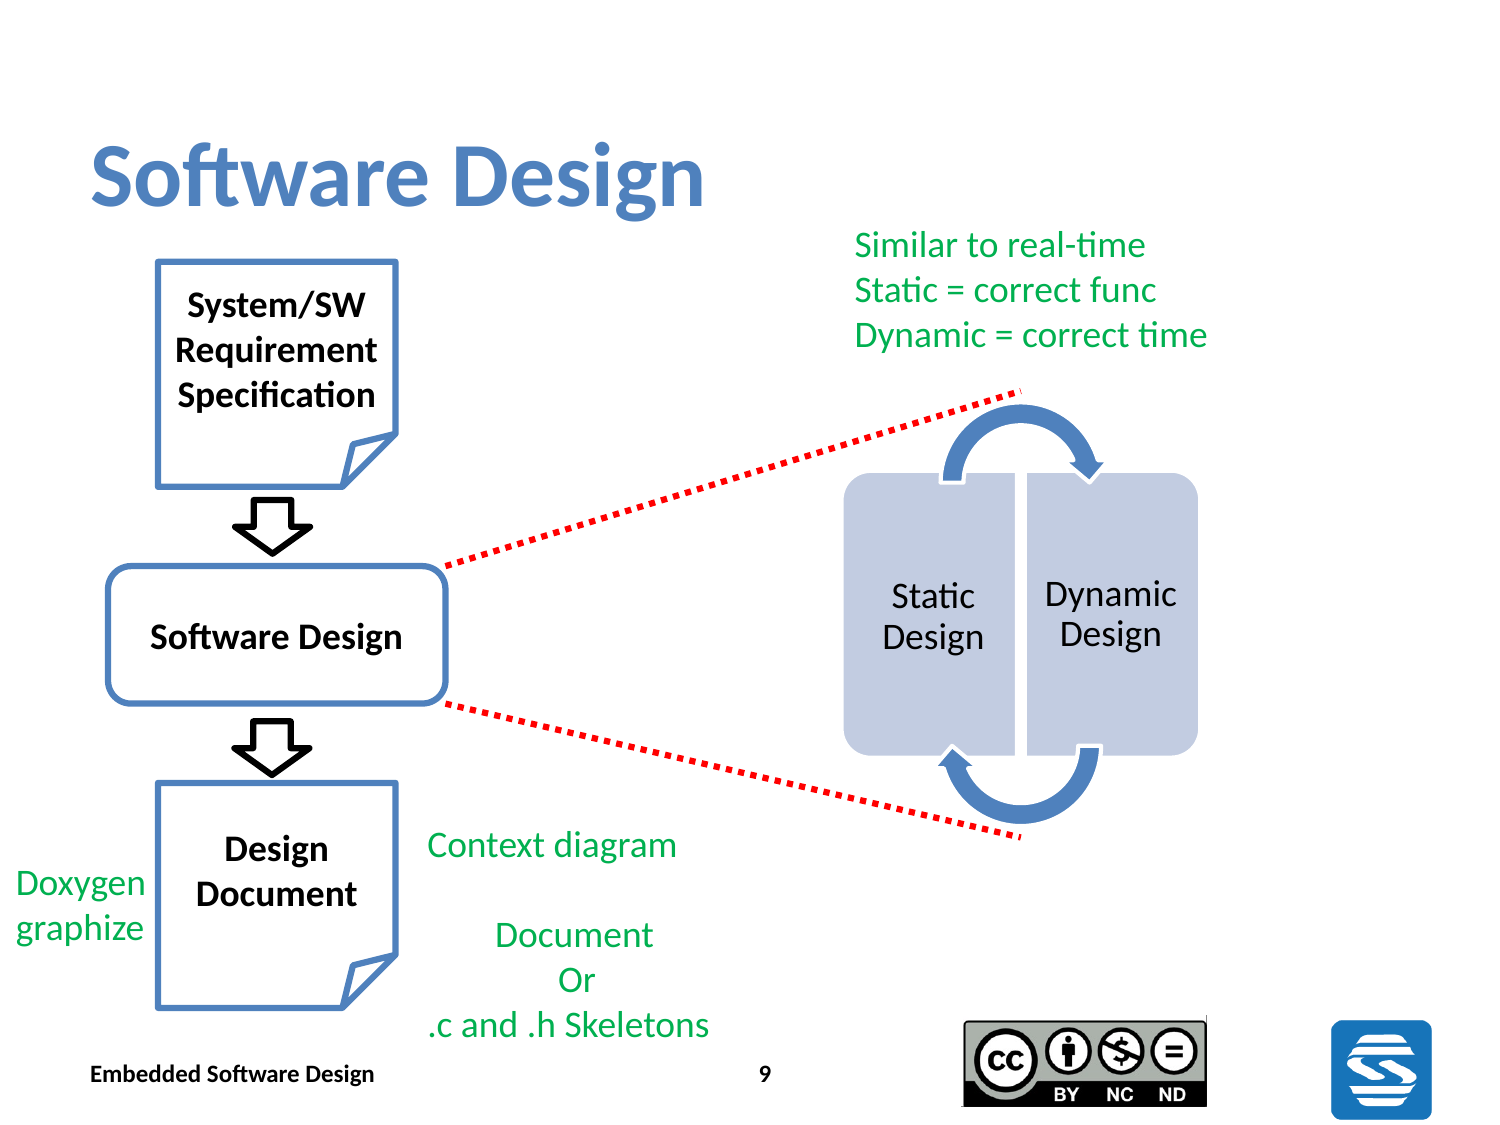

# Software Design
Similar to real-time
Static = correct func
Dynamic = correct time
System/SW
Requirement Specification
Static Design
Dynamic Design

Software Design

Design Document
Context diagram
        Document
Or
.c and .h Skeletons
Doxygen
graphize
Embedded Software Design
9